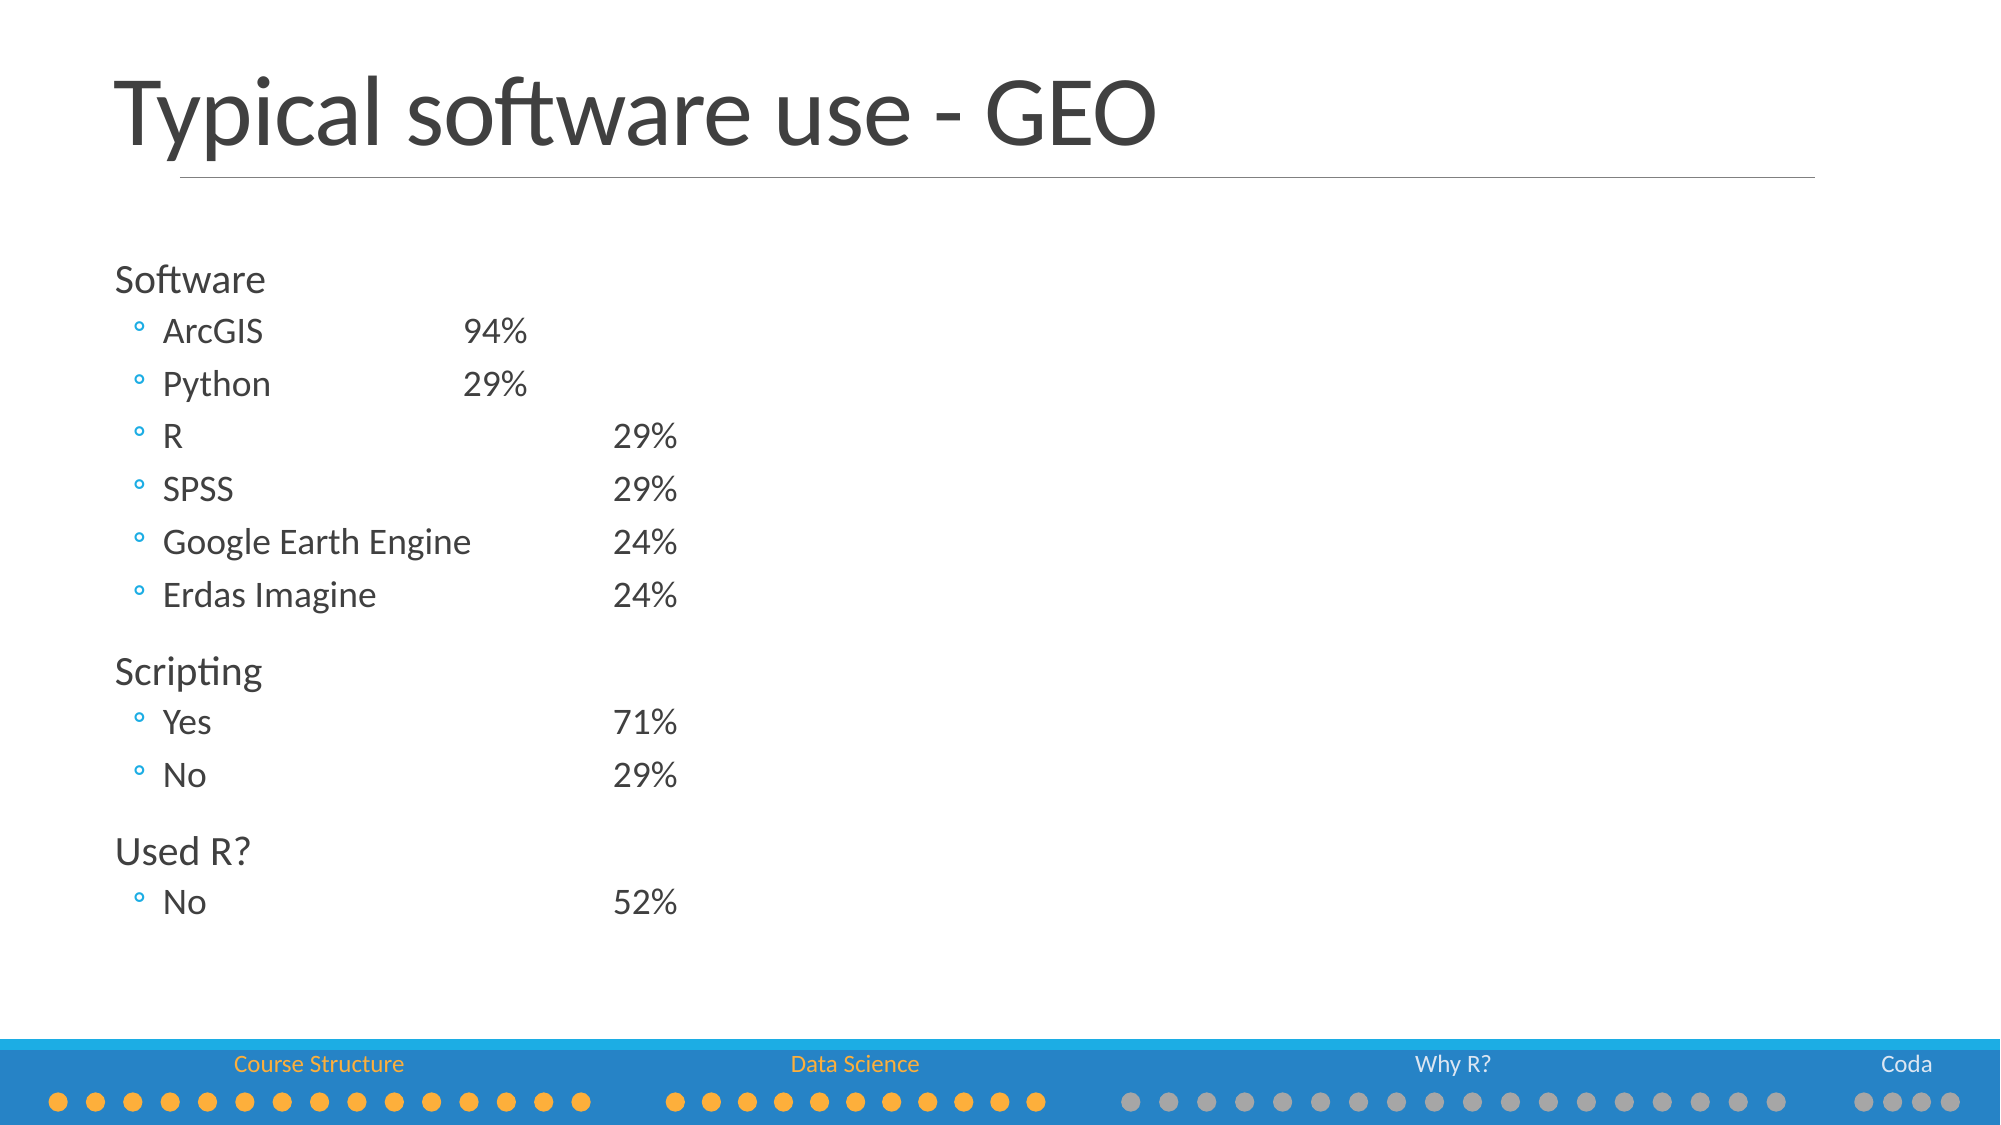

# Typical software use - GEO
Software
ArcGIS		94%
Python		29%
R			29%
SPSS			29%
Google Earth Engine	24%
Erdas Imagine		24%
Scripting
Yes			71%
No			29%
Used R?
No 			52%

Course Structure
Data Science
Why R?
Coda